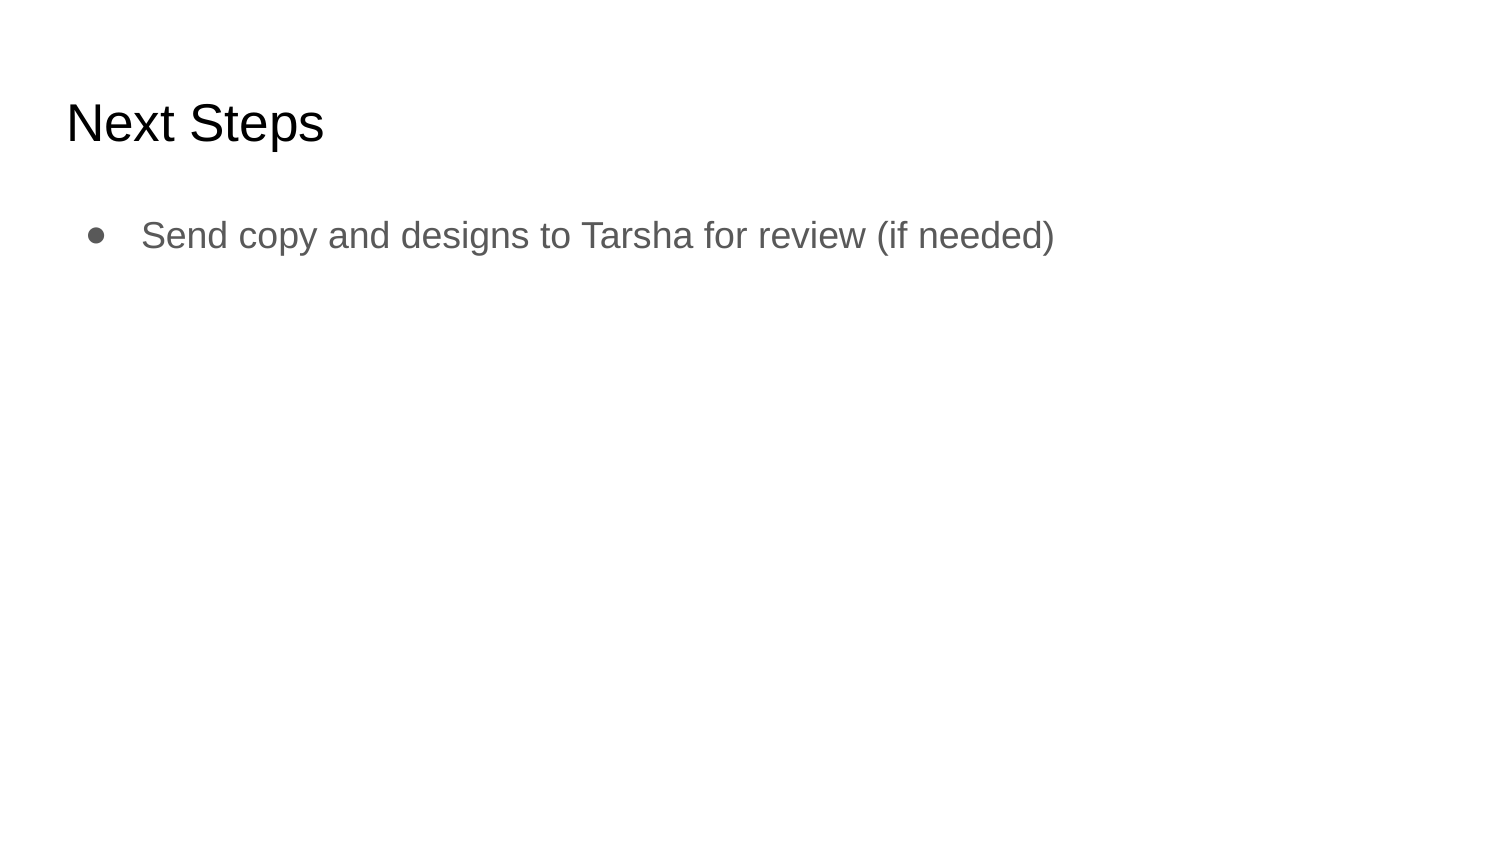

# Next Steps
Send copy and designs to Tarsha for review (if needed)